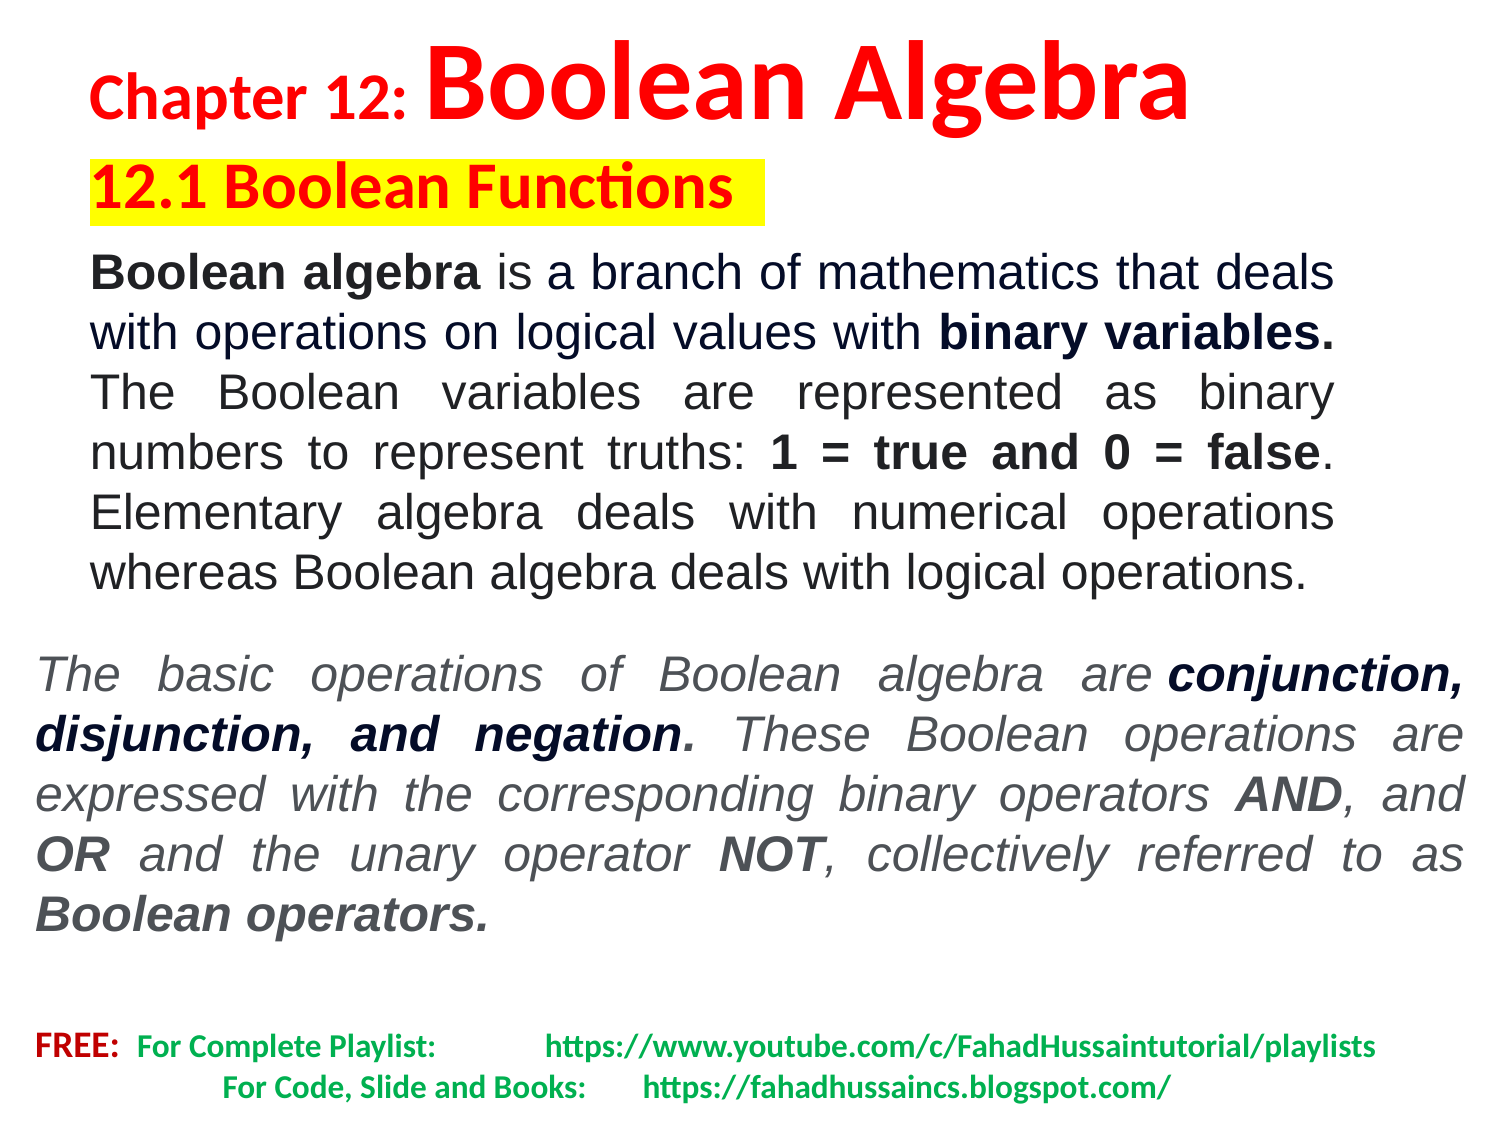

Chapter 12: Boolean Algebra
12.1 Boolean Functions
Boolean algebra is a branch of mathematics that deals with operations on logical values with binary variables. The Boolean variables are represented as binary numbers to represent truths: 1 = true and 0 = false. Elementary algebra deals with numerical operations whereas Boolean algebra deals with logical operations.
The basic operations of Boolean algebra are conjunction, disjunction, and negation. These Boolean operations are expressed with the corresponding binary operators AND, and OR and the unary operator NOT, collectively referred to as Boolean operators.
FREE:  For Complete Playlist: 	        https://www.youtube.com/c/FahadHussaintutorial/playlists
	     For Code, Slide and Books:	 https://fahadhussaincs.blogspot.com/